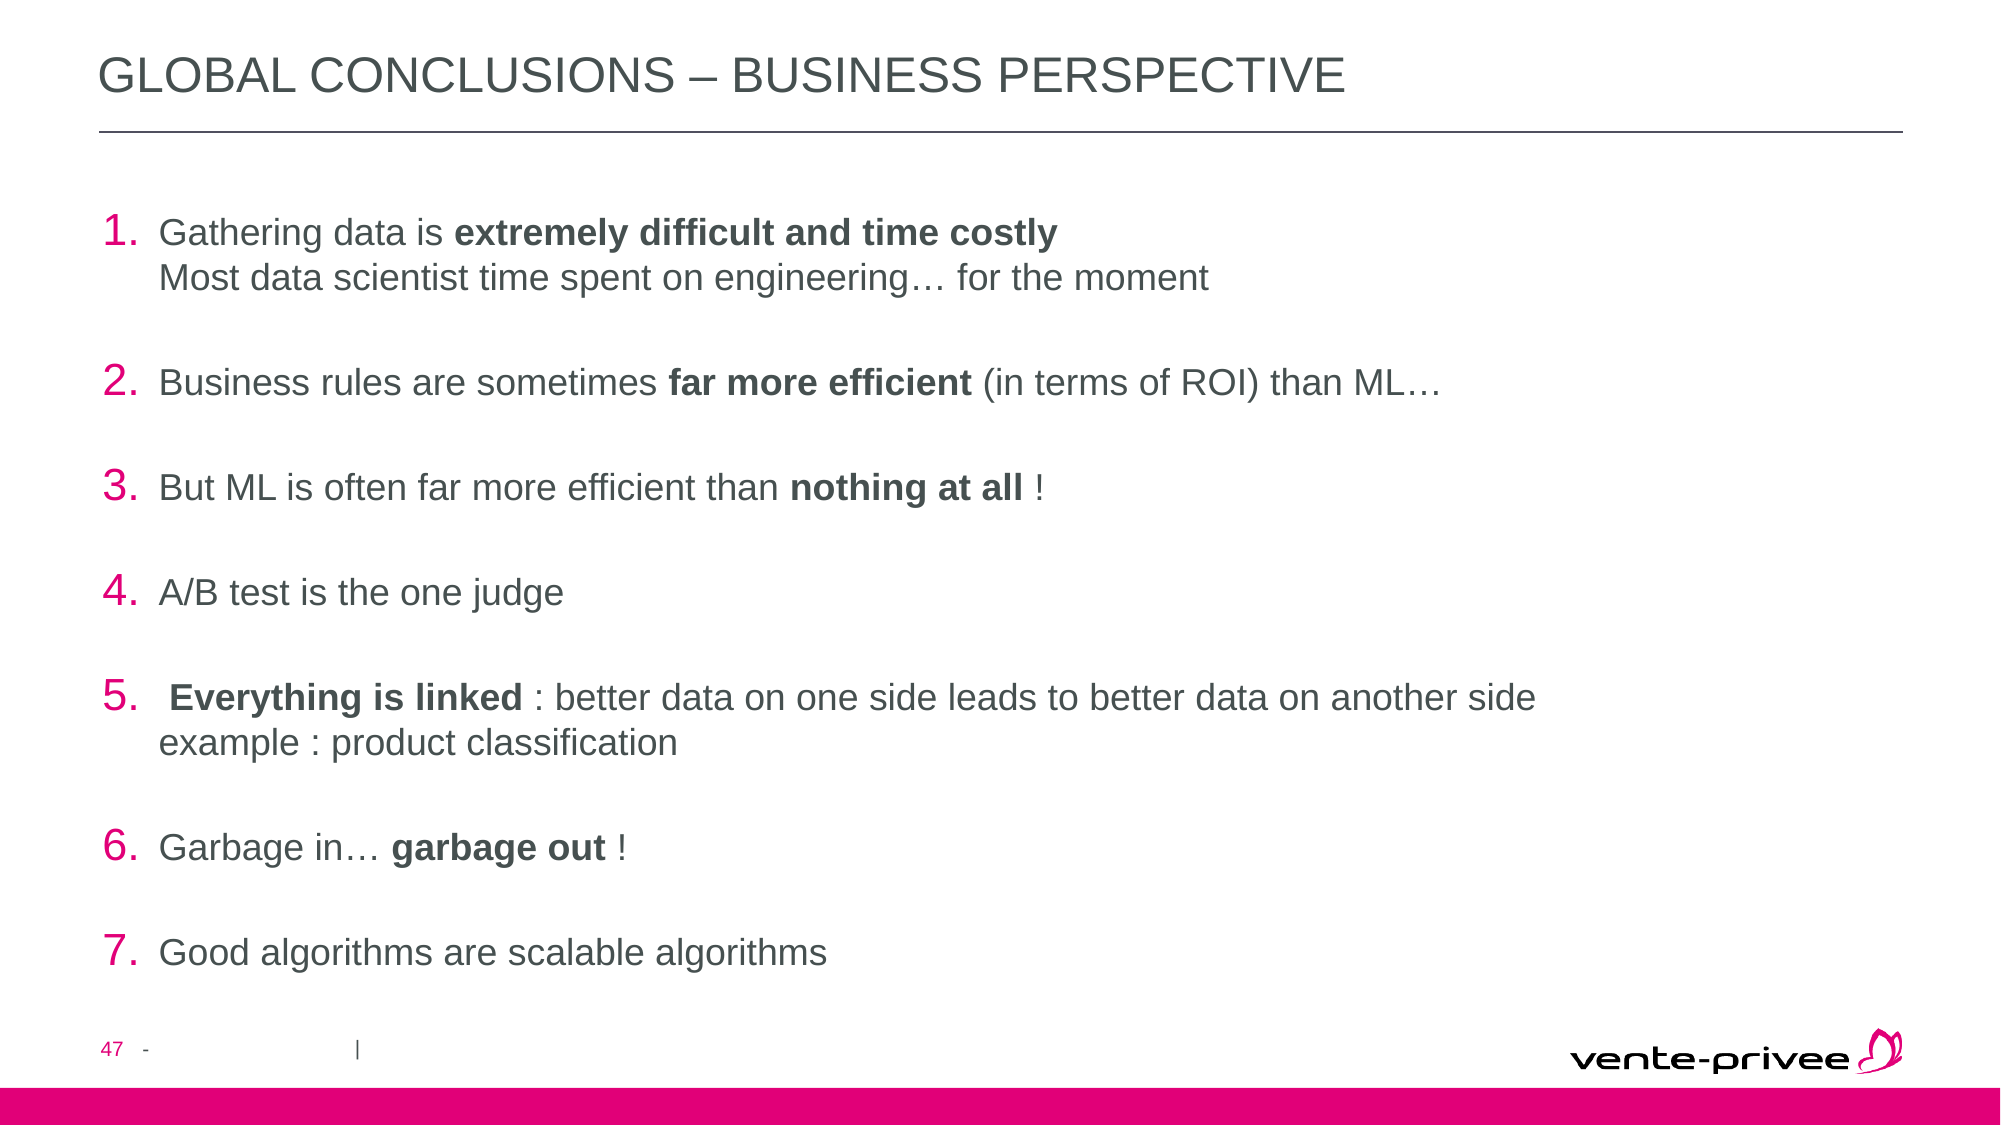

# GLOBAL CONCLUSIONS – BUSINESS PERSPECTIVE
Gathering data is extremely difficult and time costly
Most data scientist time spent on engineering… for the moment

Business rules are sometimes far more efficient (in terms of ROI) than ML…

But ML is often far more efficient than nothing at all !

A/B test is the one judge

 Everything is linked : better data on one side leads to better data on another side
example : product classification

Garbage in… garbage out !

Good algorithms are scalable algorithms
47